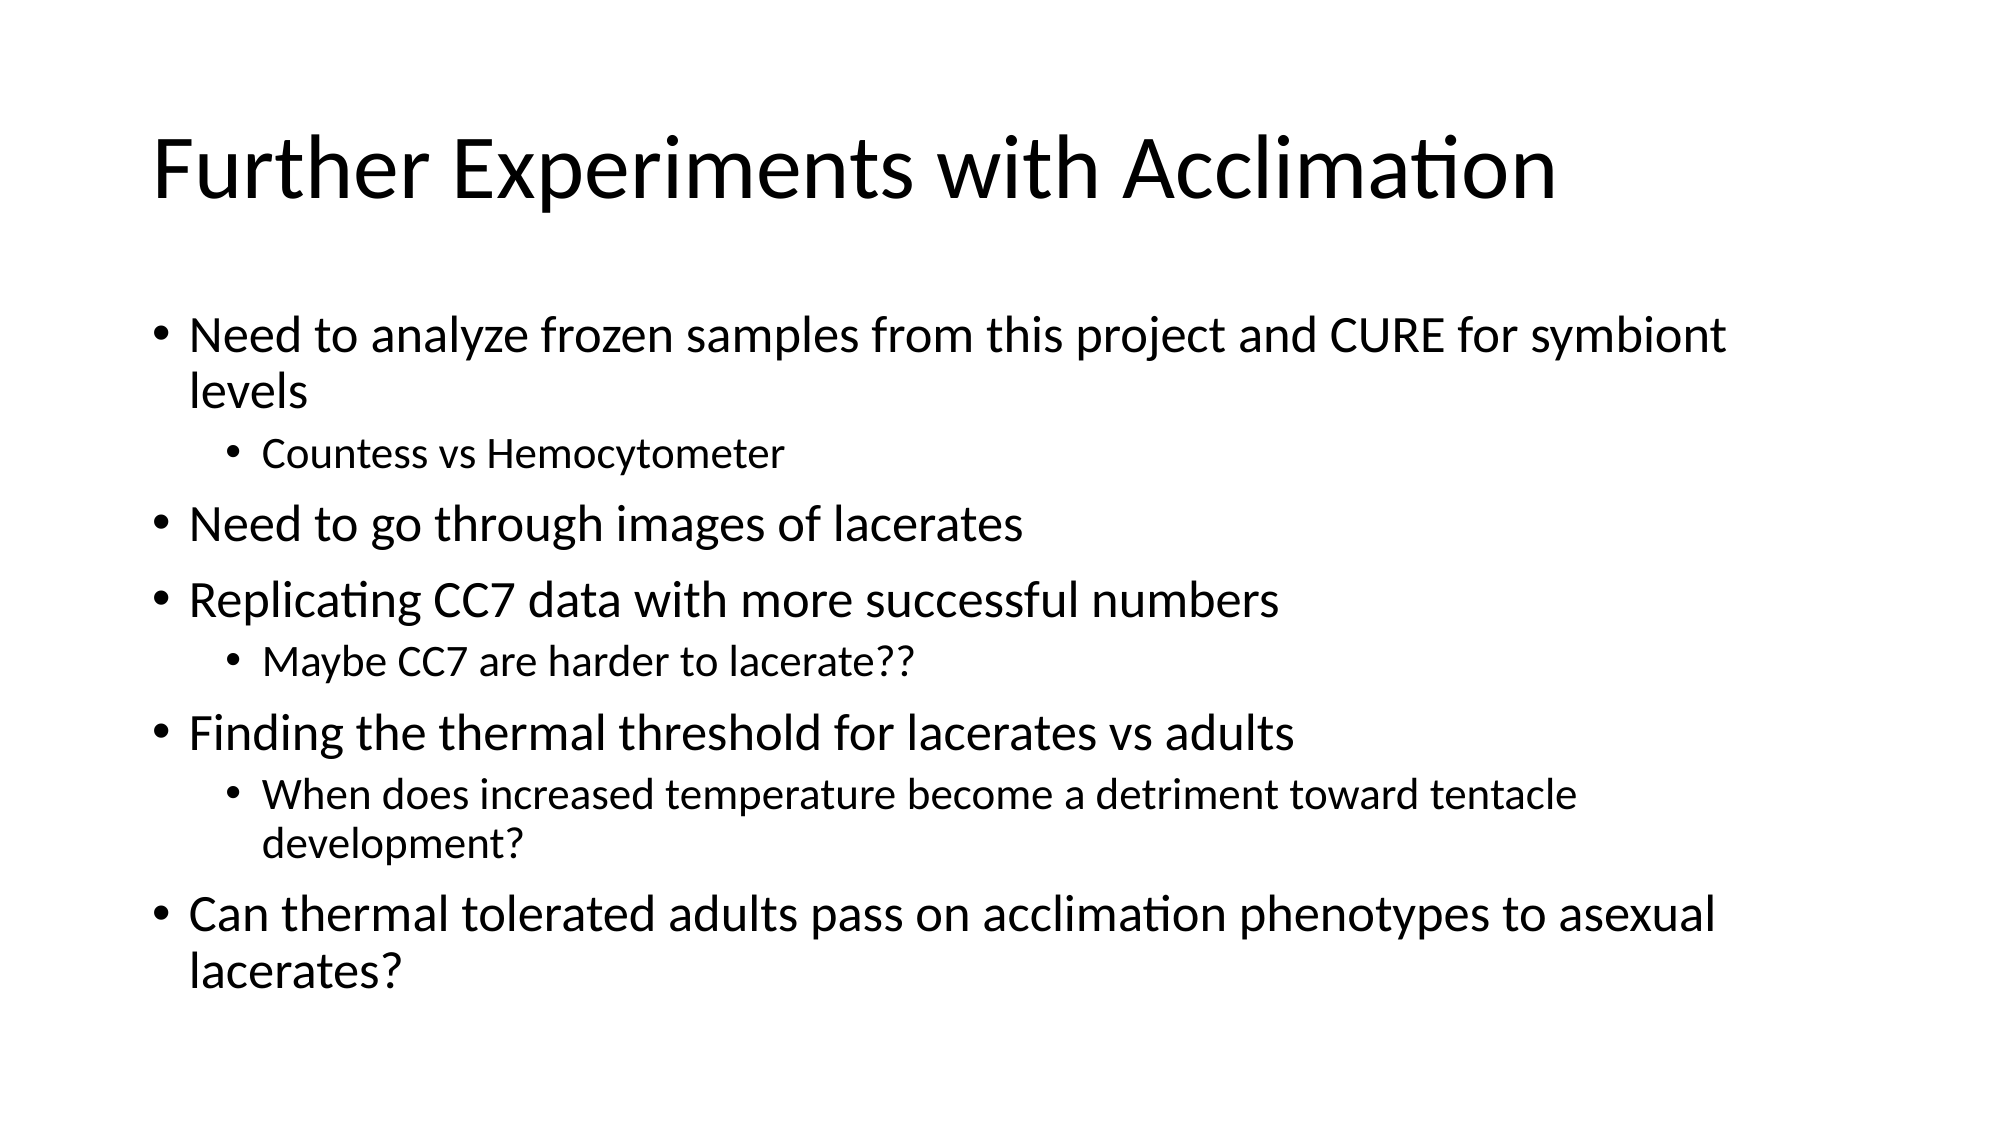

# Further Experiments with Acclimation
Need to analyze frozen samples from this project and CURE for symbiont levels
Countess vs Hemocytometer
Need to go through images of lacerates
Replicating CC7 data with more successful numbers
Maybe CC7 are harder to lacerate??
Finding the thermal threshold for lacerates vs adults
When does increased temperature become a detriment toward tentacle development?
Can thermal tolerated adults pass on acclimation phenotypes to asexual lacerates?